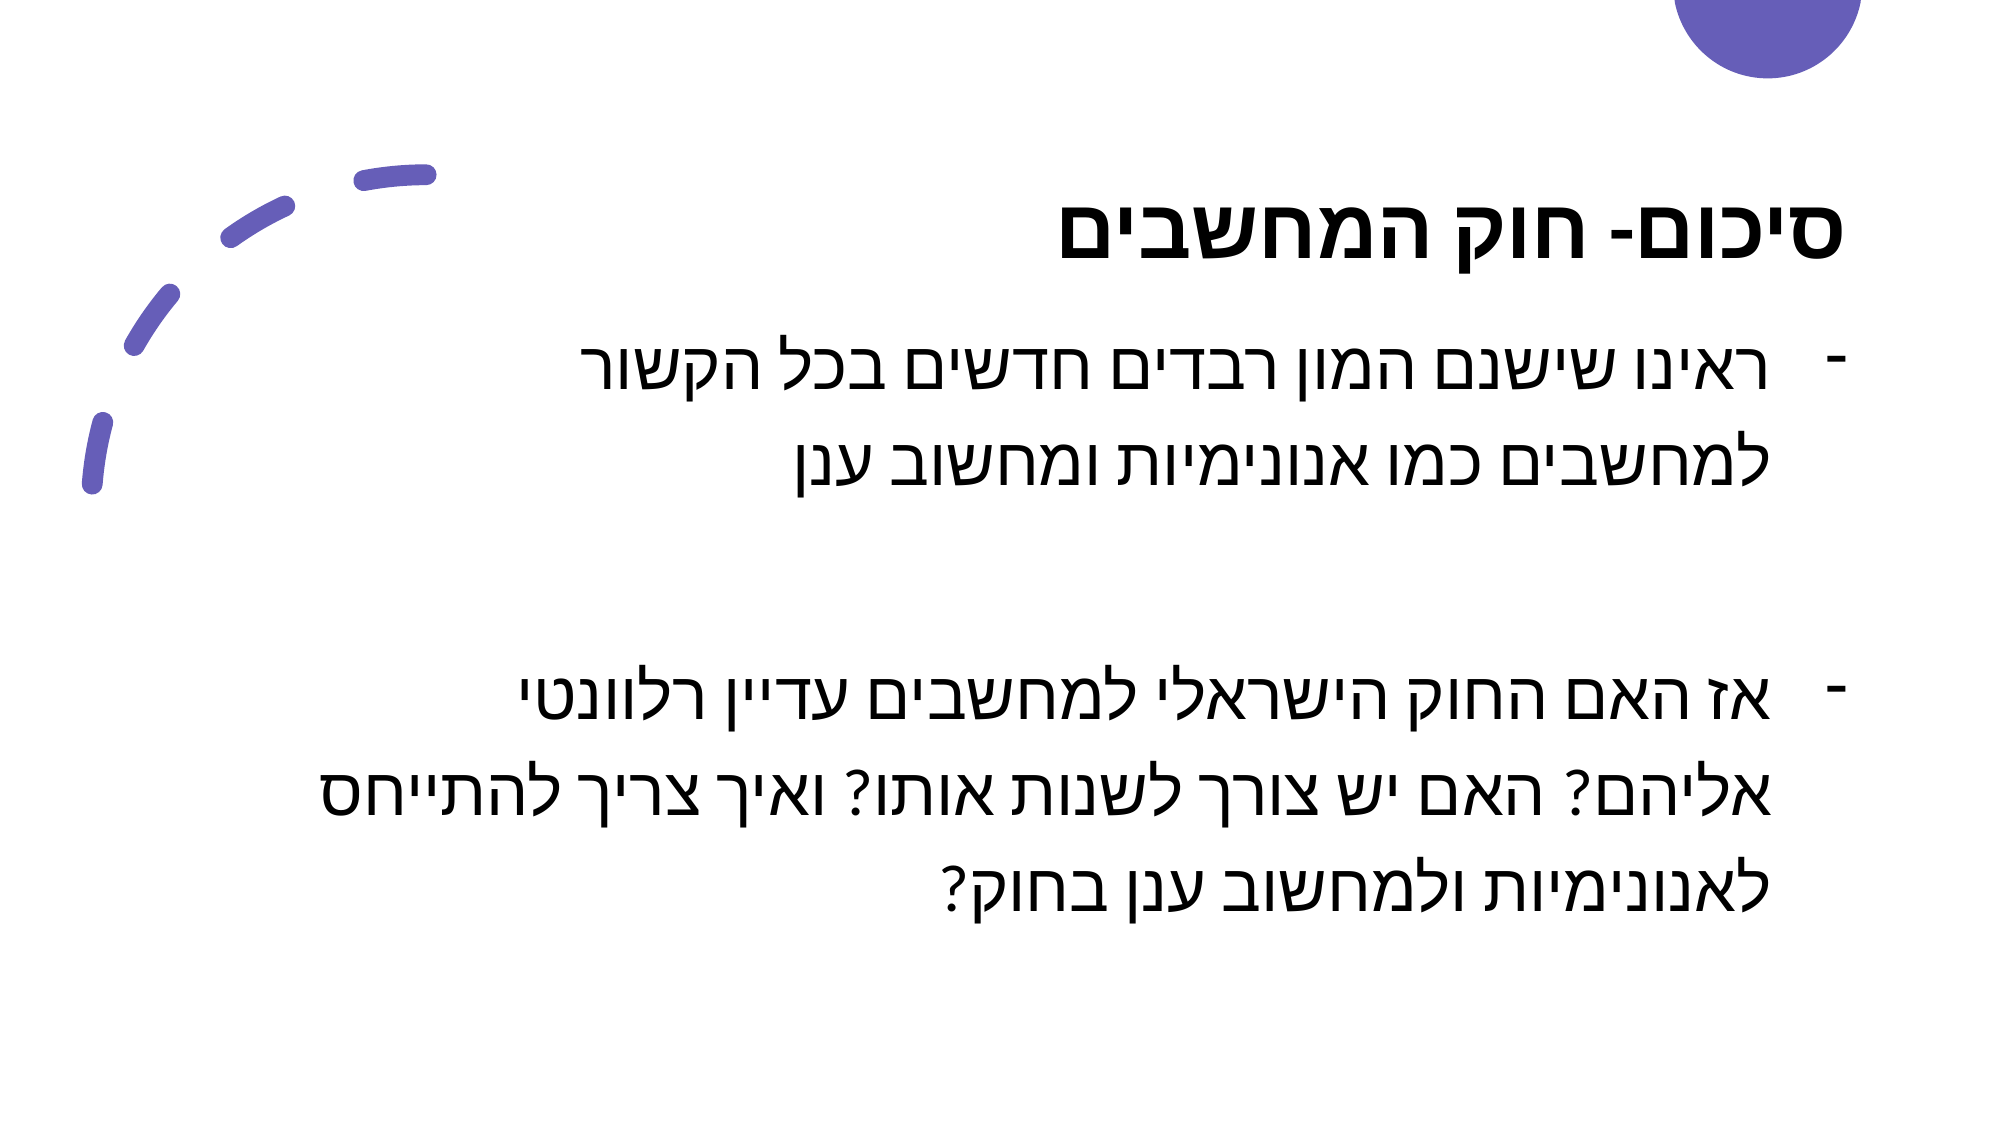

# סיכום- חוק המחשבים
ראינו שישנם המון רבדים חדשים בכל הקשור למחשבים כמו אנונימיות ומחשוב ענן

אז האם החוק הישראלי למחשבים עדיין רלוונטי אליהם? האם יש צורך לשנות אותו? ואיך צריך להתייחס לאנונימיות ולמחשוב ענן בחוק?